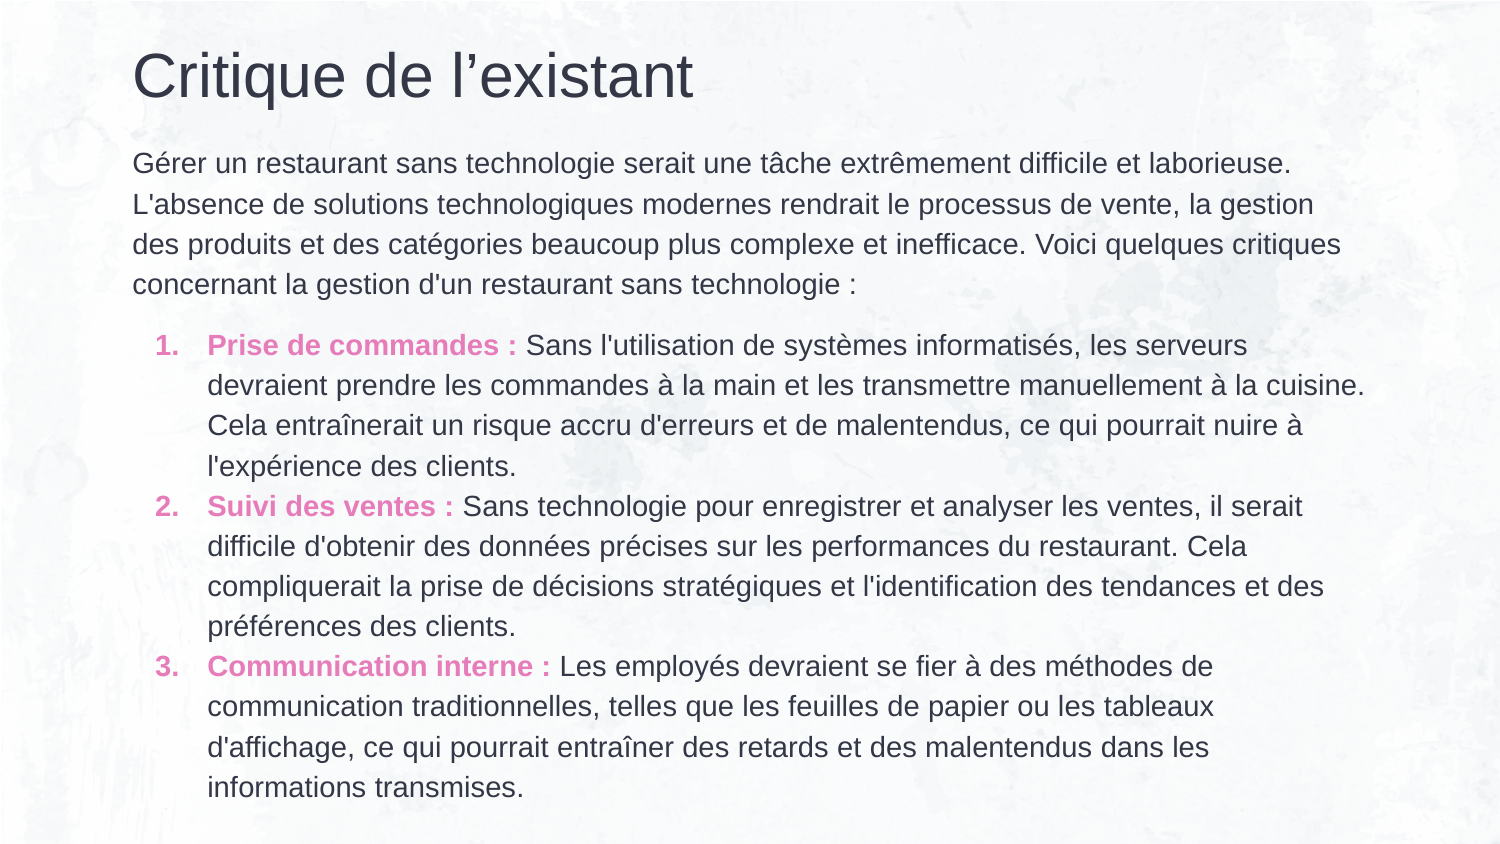

# Critique de l’existant
Gérer un restaurant sans technologie serait une tâche extrêmement difficile et laborieuse. L'absence de solutions technologiques modernes rendrait le processus de vente, la gestion des produits et des catégories beaucoup plus complexe et inefficace. Voici quelques critiques concernant la gestion d'un restaurant sans technologie :
Prise de commandes : Sans l'utilisation de systèmes informatisés, les serveurs devraient prendre les commandes à la main et les transmettre manuellement à la cuisine. Cela entraînerait un risque accru d'erreurs et de malentendus, ce qui pourrait nuire à l'expérience des clients.
Suivi des ventes : Sans technologie pour enregistrer et analyser les ventes, il serait difficile d'obtenir des données précises sur les performances du restaurant. Cela compliquerait la prise de décisions stratégiques et l'identification des tendances et des préférences des clients.
Communication interne : Les employés devraient se fier à des méthodes de communication traditionnelles, telles que les feuilles de papier ou les tableaux d'affichage, ce qui pourrait entraîner des retards et des malentendus dans les informations transmises.